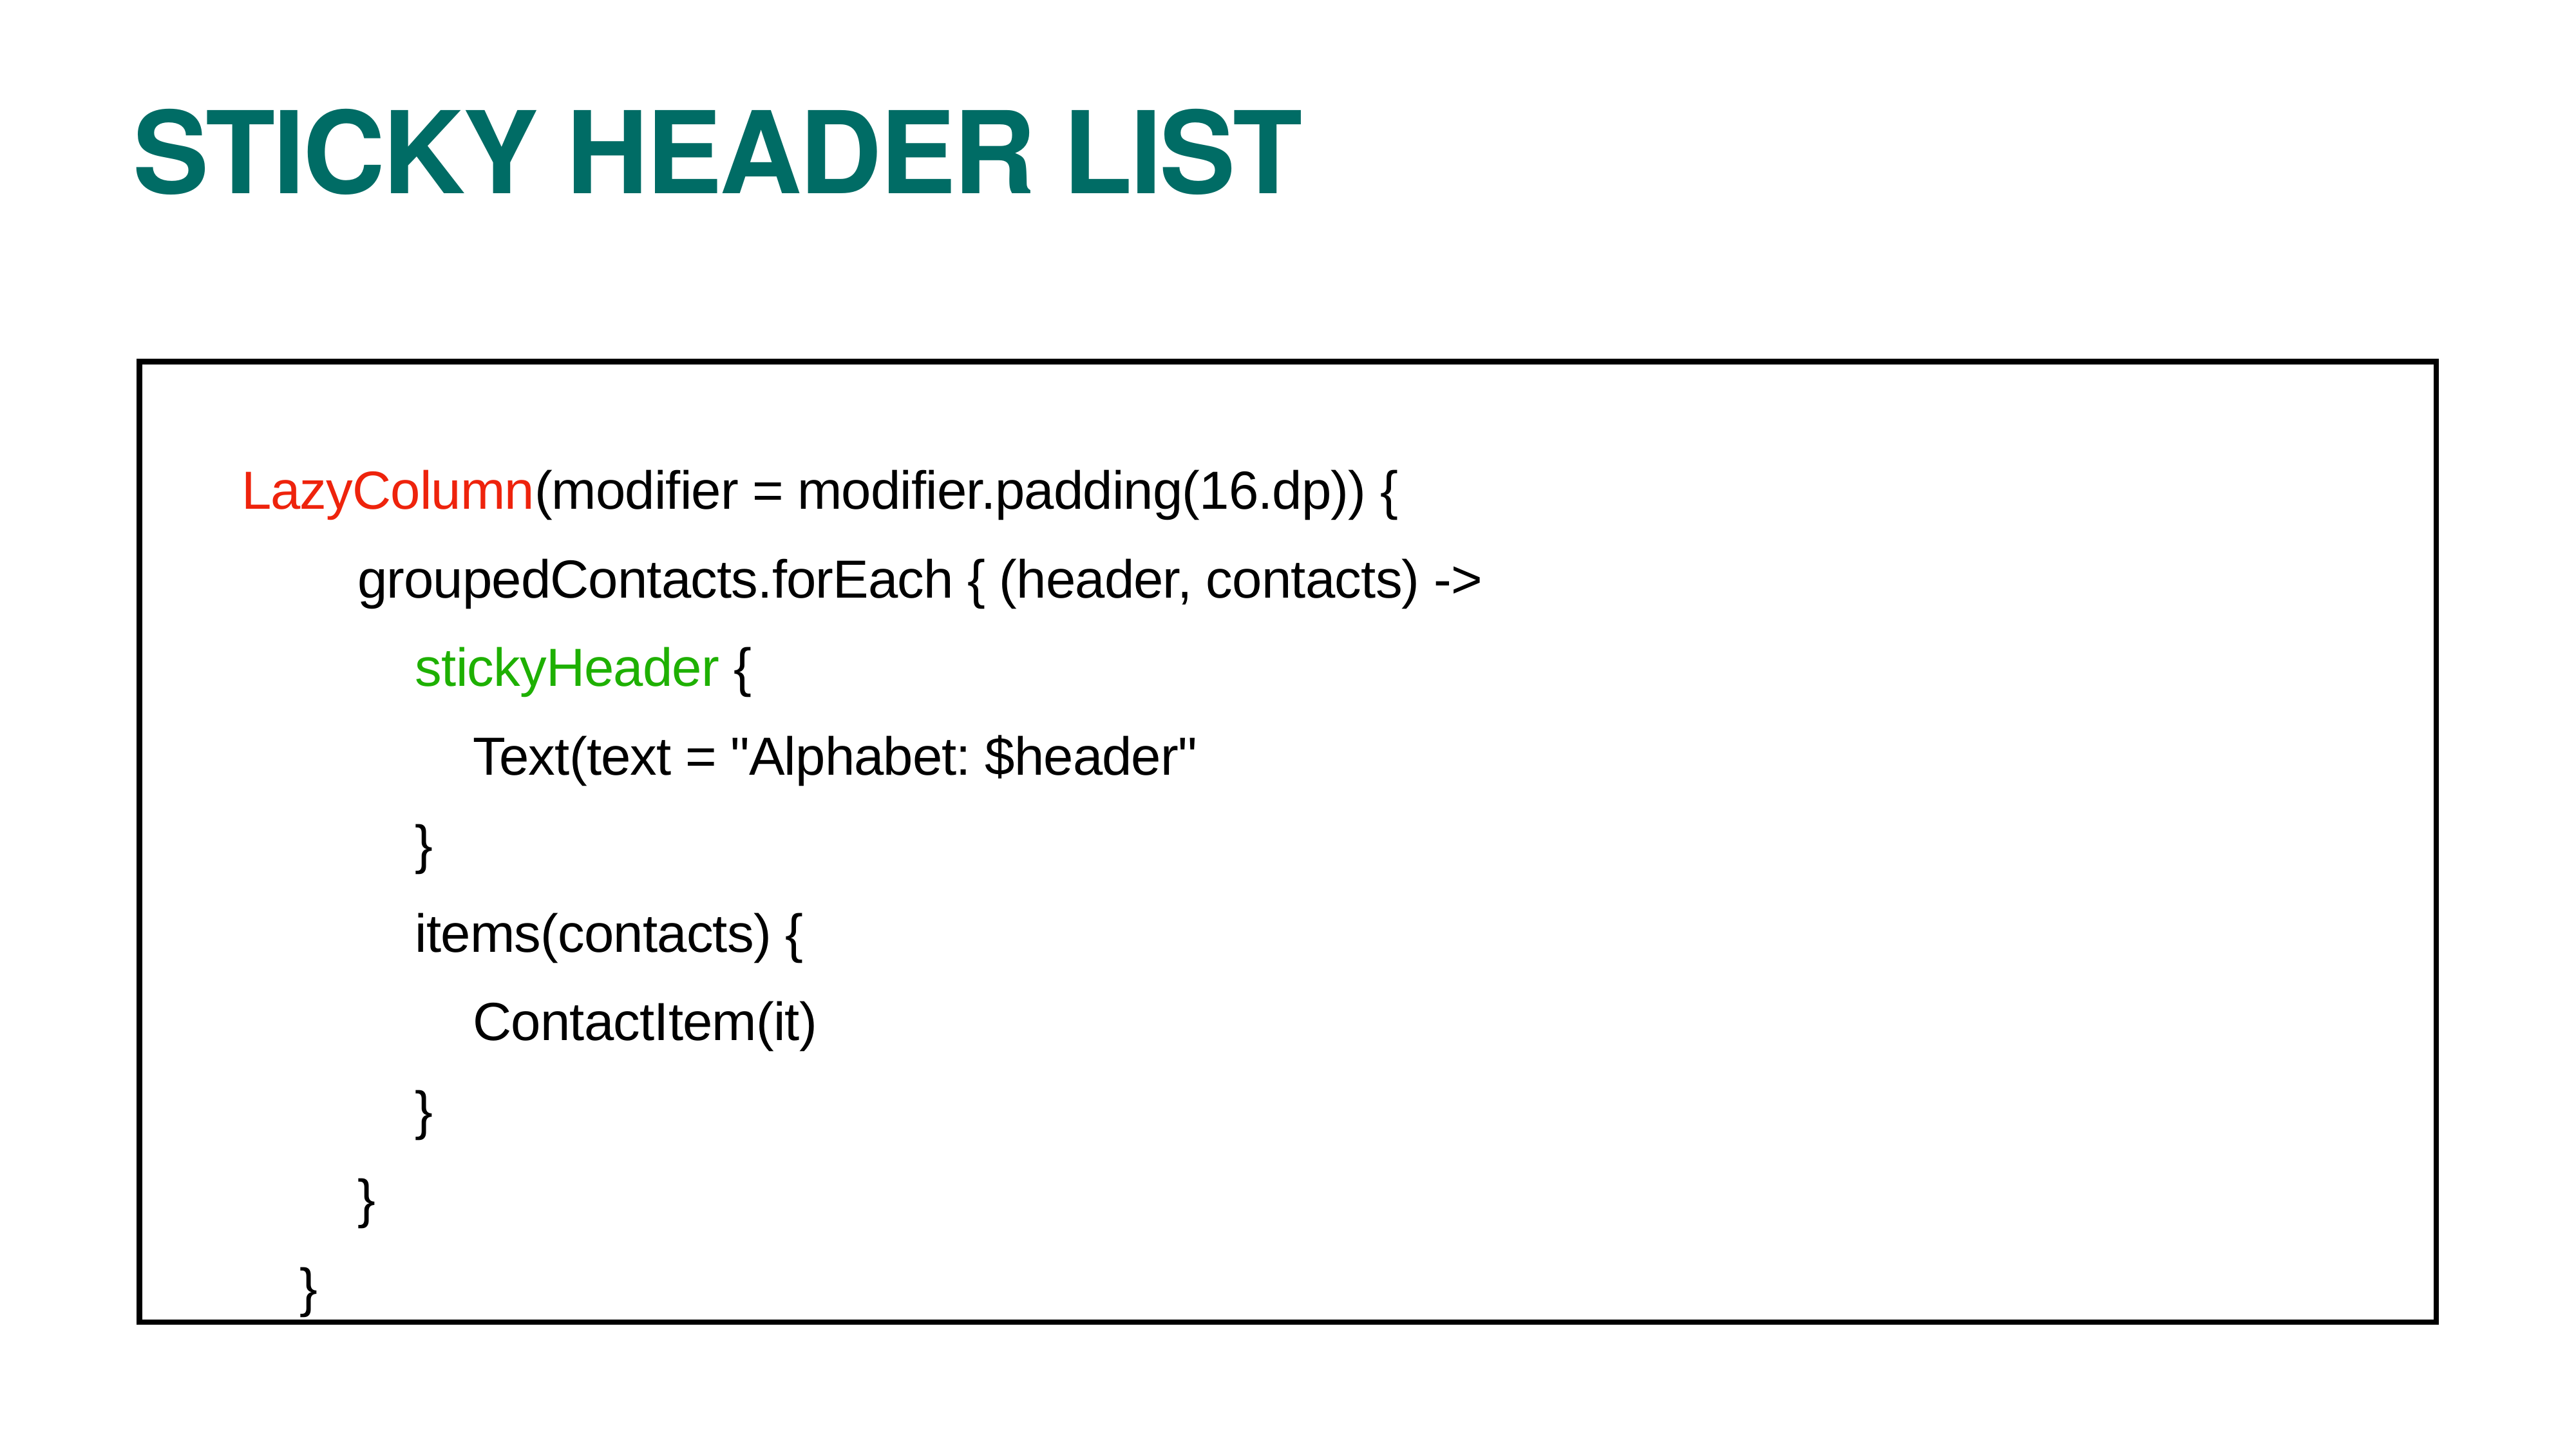

# STICKY HEADER LIST

LazyColumn(modifier = modifier.padding(16.dp)) {
        groupedContacts.forEach { (header, contacts) ->
            stickyHeader {
                Text(text = "Alphabet: $header"
            }
            items(contacts) {
                ContactItem(it)
            }
        }
    }